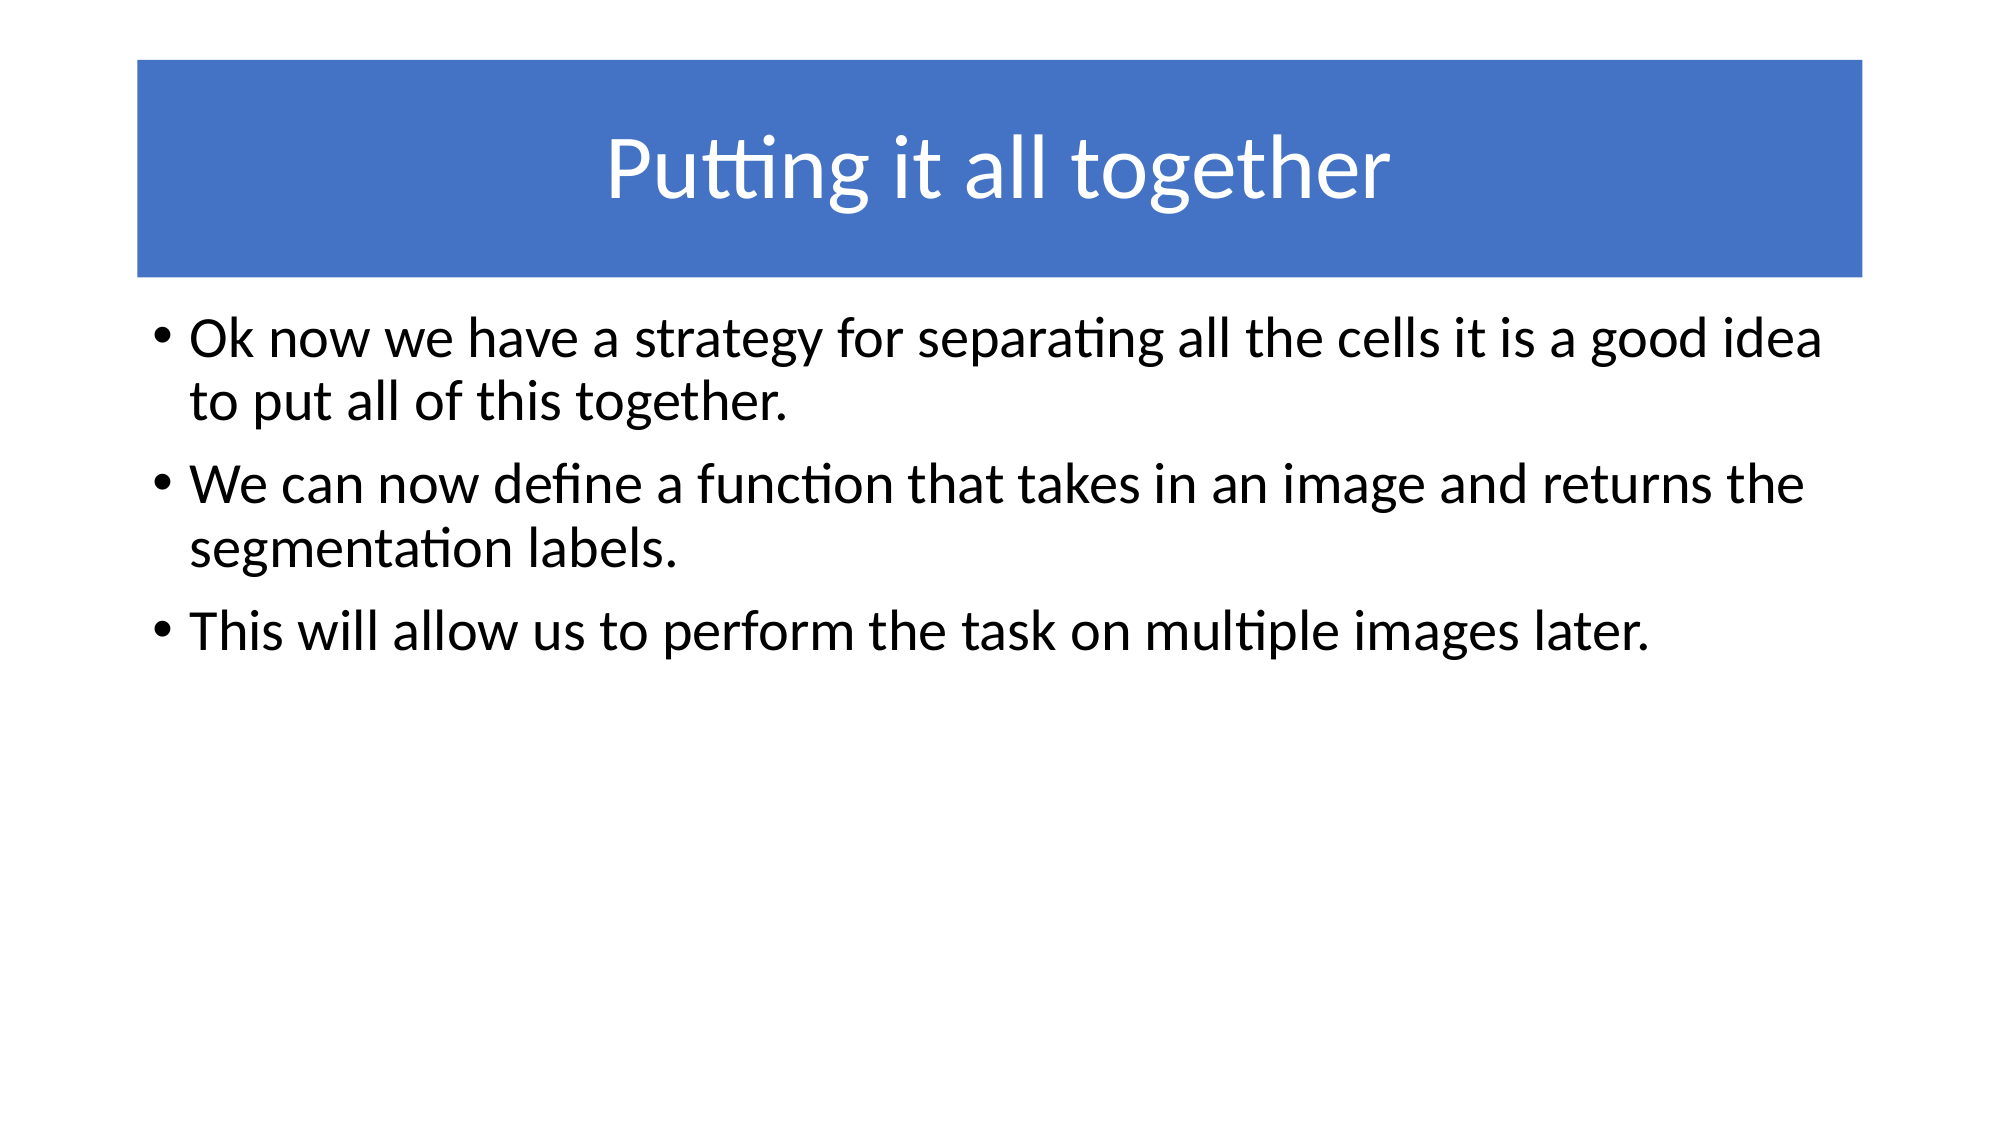

# Putting it all together
Ok now we have a strategy for separating all the cells it is a good idea to put all of this together.
We can now define a function that takes in an image and returns the segmentation labels.
This will allow us to perform the task on multiple images later.